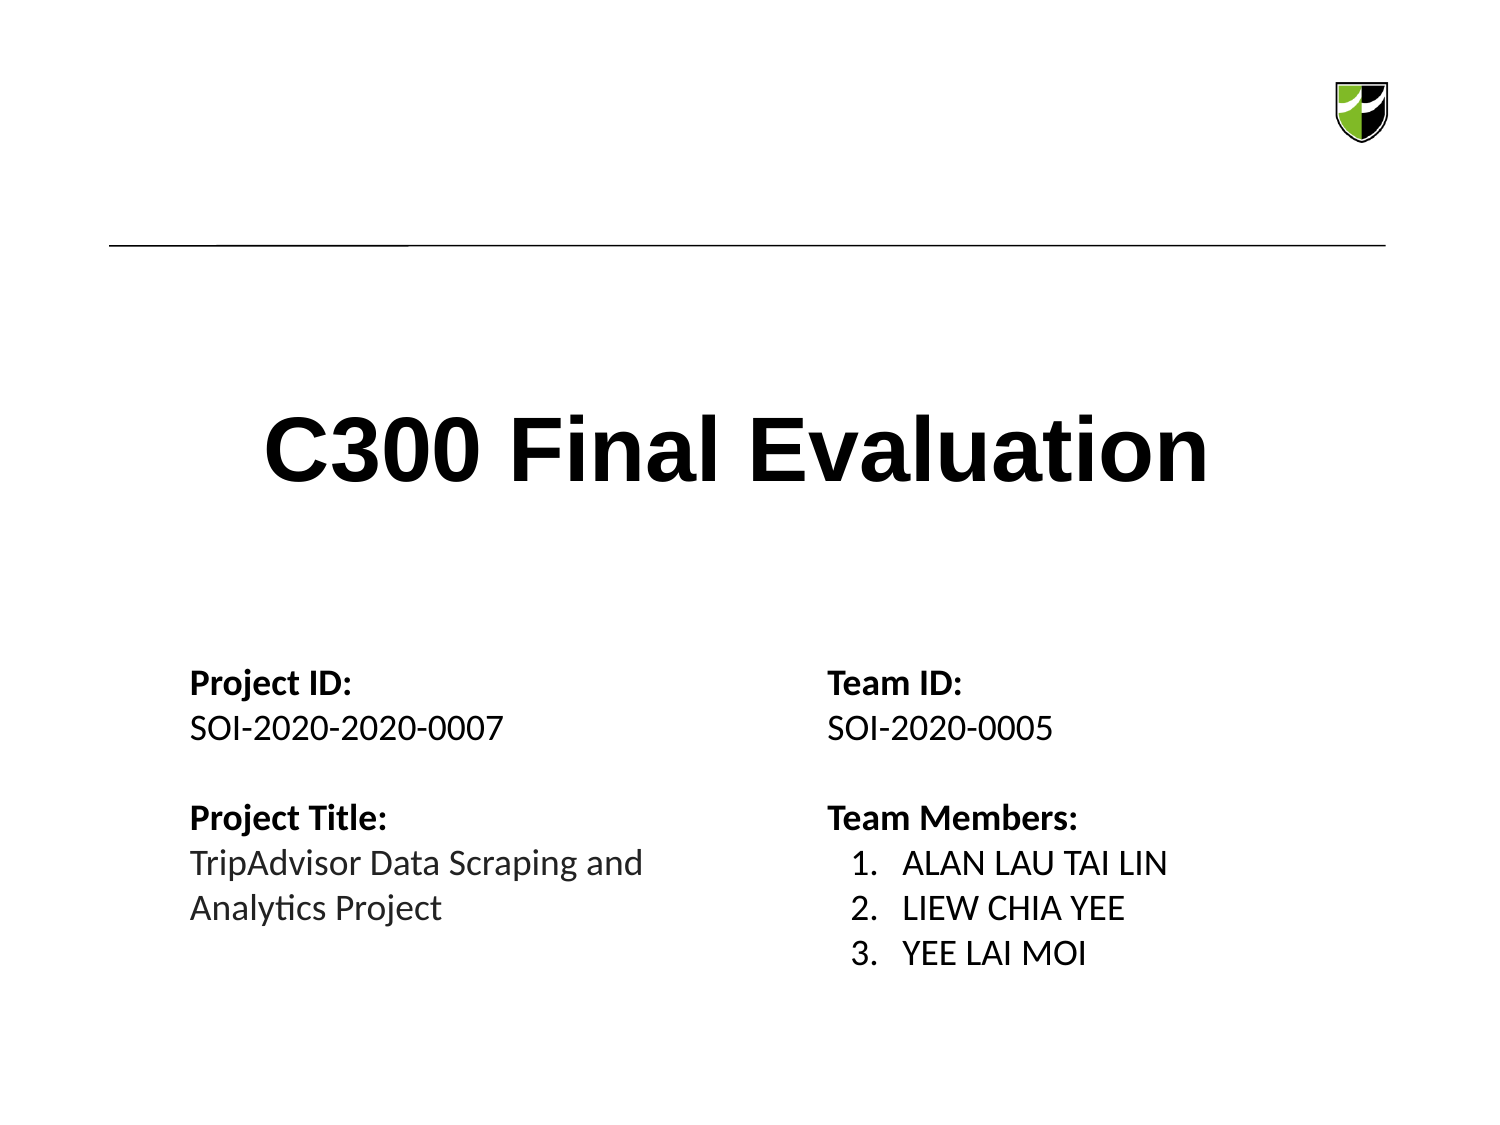

# C300 Final Evaluation
Project ID:
SOI-2020-2020-0007

Project Title:
TripAdvisor Data Scraping and Analytics Project
Team ID:
SOI-2020-0005

Team Members:
ALAN LAU TAI LIN
LIEW CHIA YEE
YEE LAI MOI